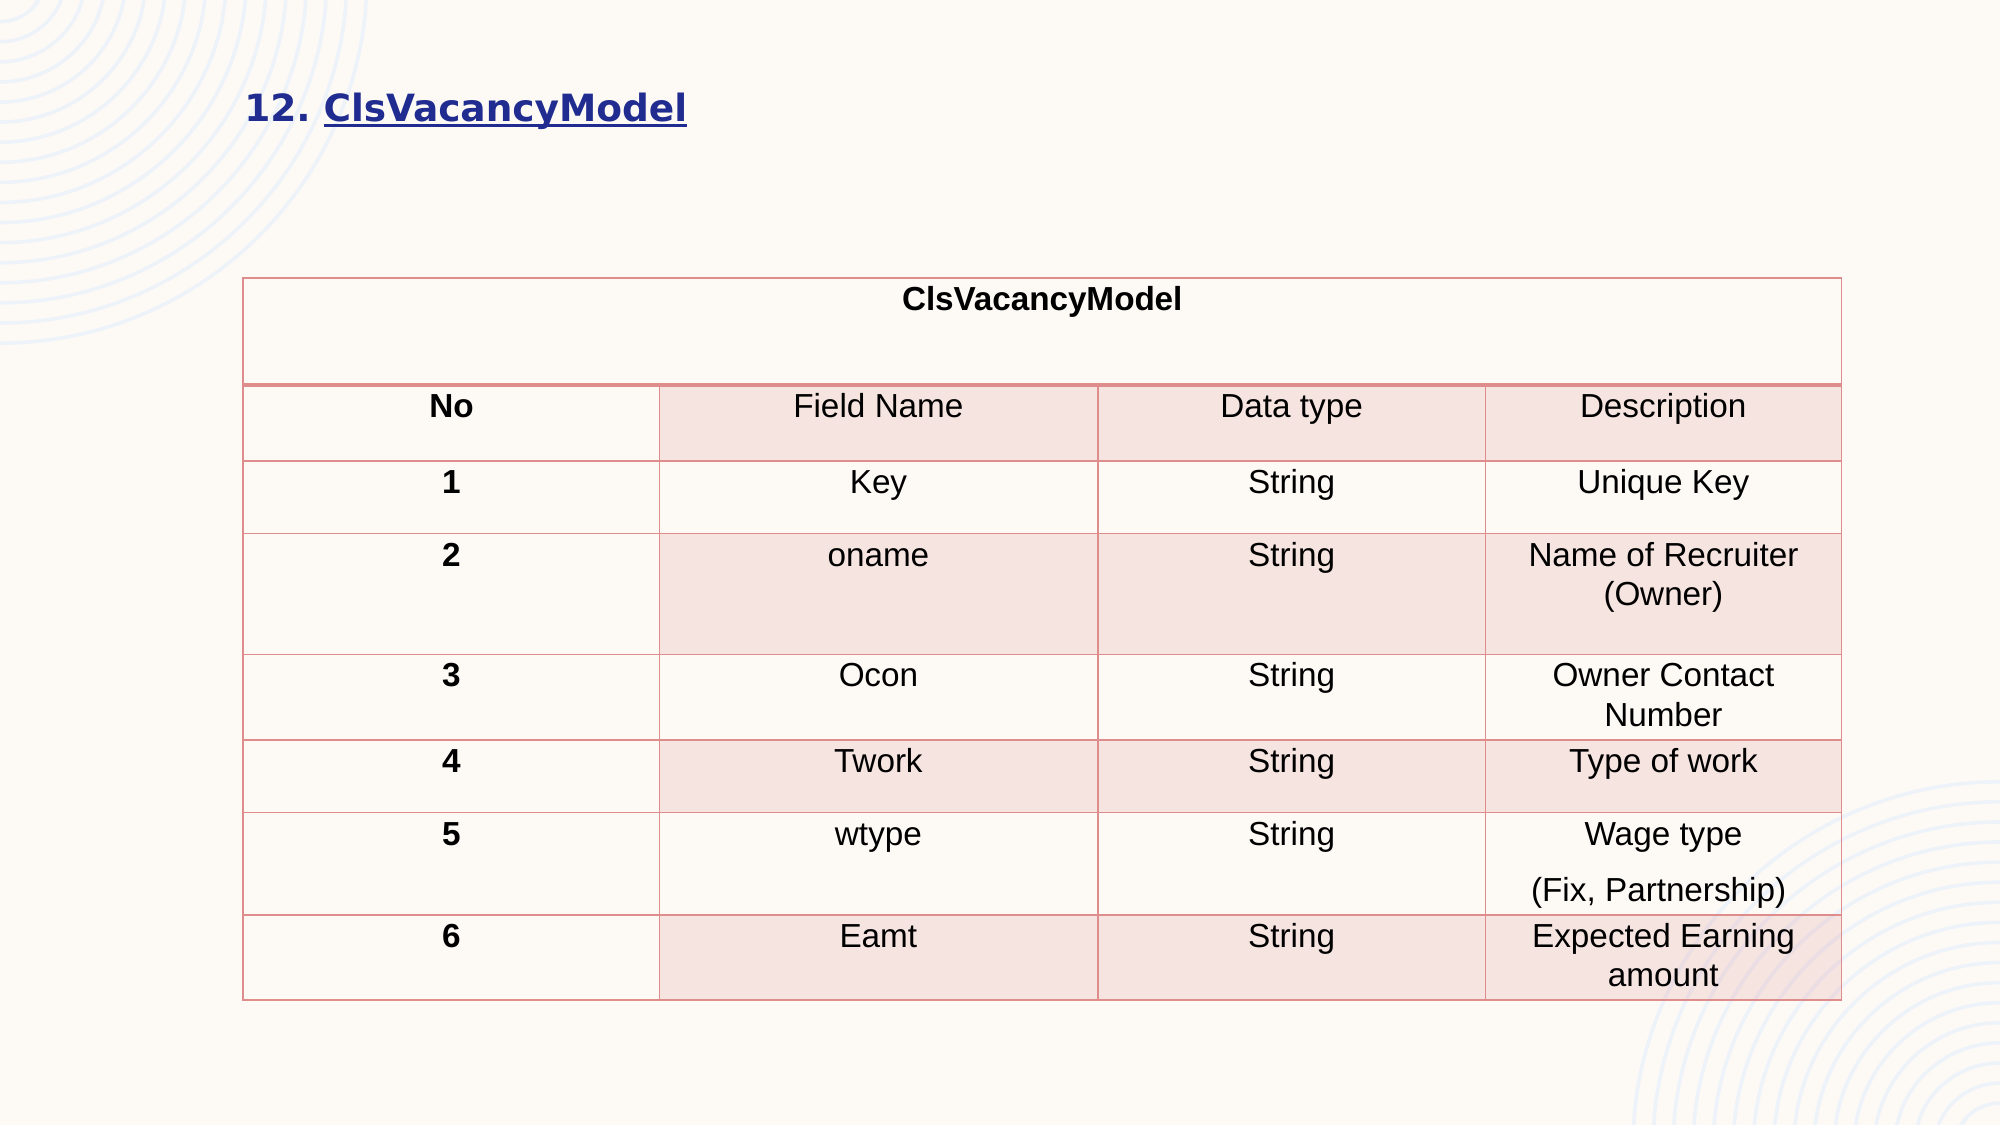

12. ClsVacancyModel
| ClsVacancyModel |  |  |  |
| --- | --- | --- | --- |
| No | Field Name | Data type | Description |
| 1 | Key | String | Unique Key |
| 2 | oname | String | Name of Recruiter (Owner) |
| 3 | Ocon | String | Owner Contact Number |
| 4 | Twork | String | Type of work |
| 5 | wtype | String | Wage type (Fix, Partnership) |
| 6 | Eamt | String | Expected Earning amount |